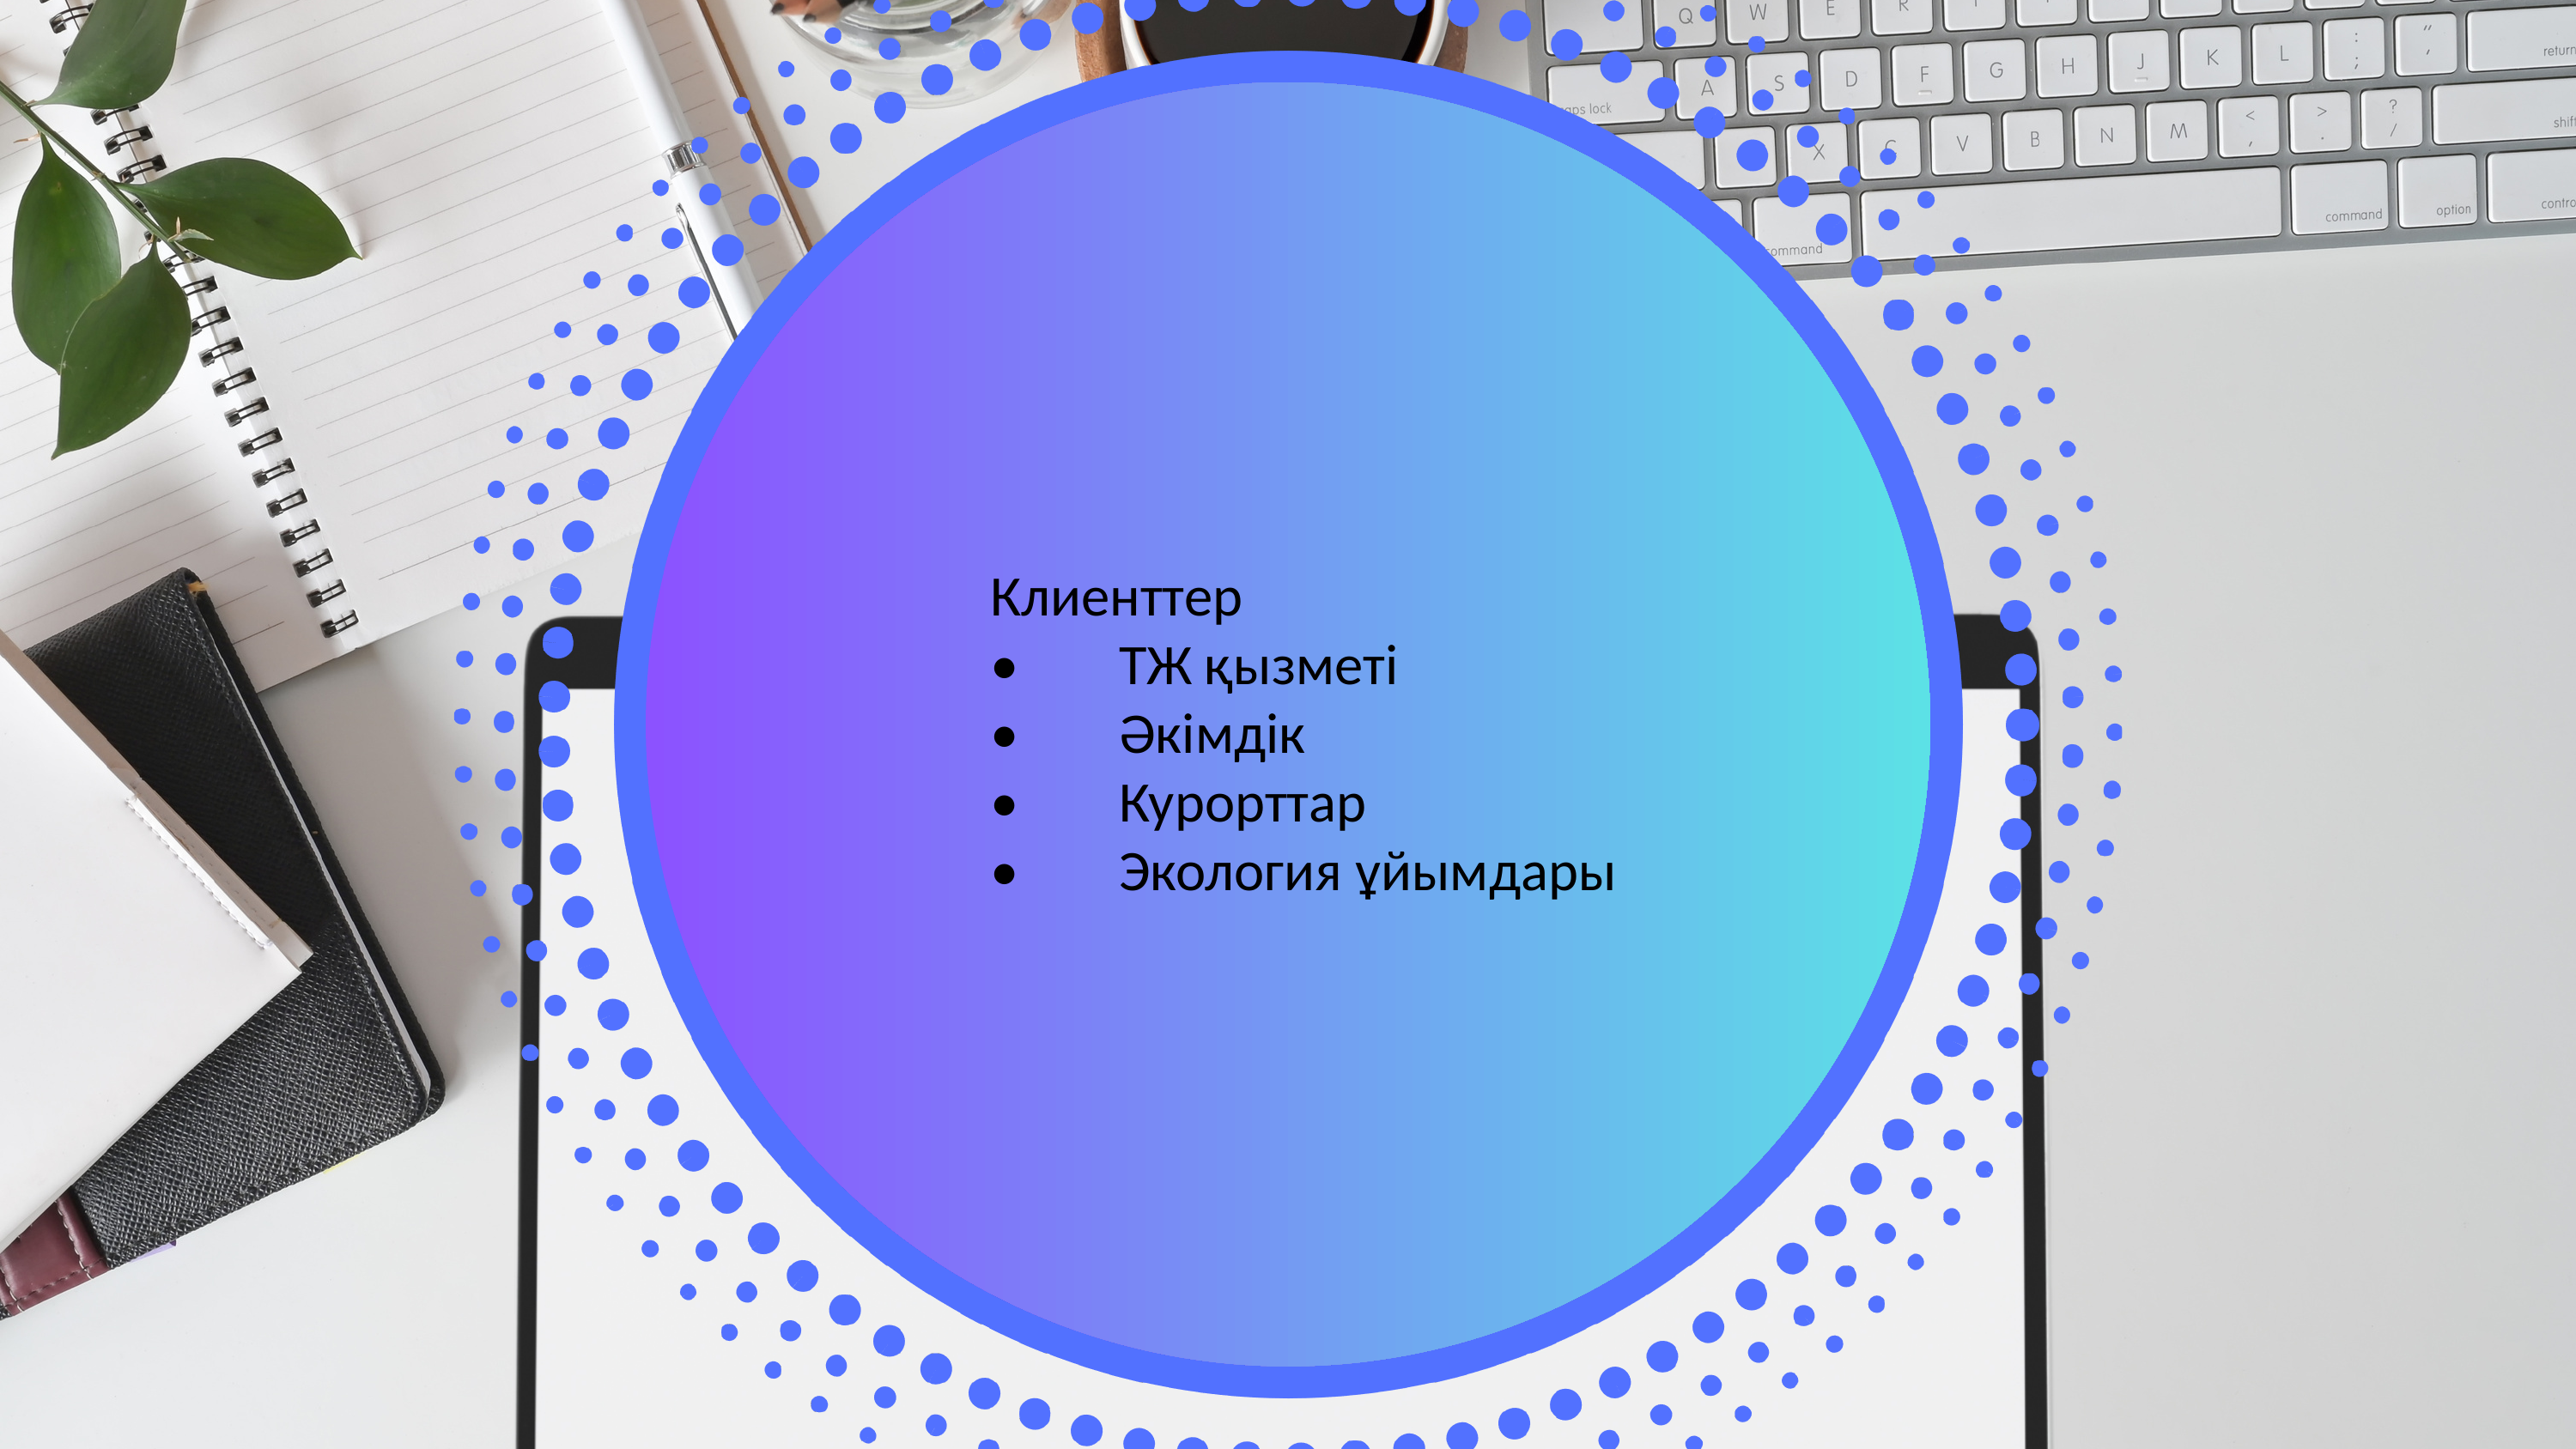

Клиенттер
•	ТЖ қызметі
•	Әкімдік
•	Курорттар
•	Экология ұйымдары